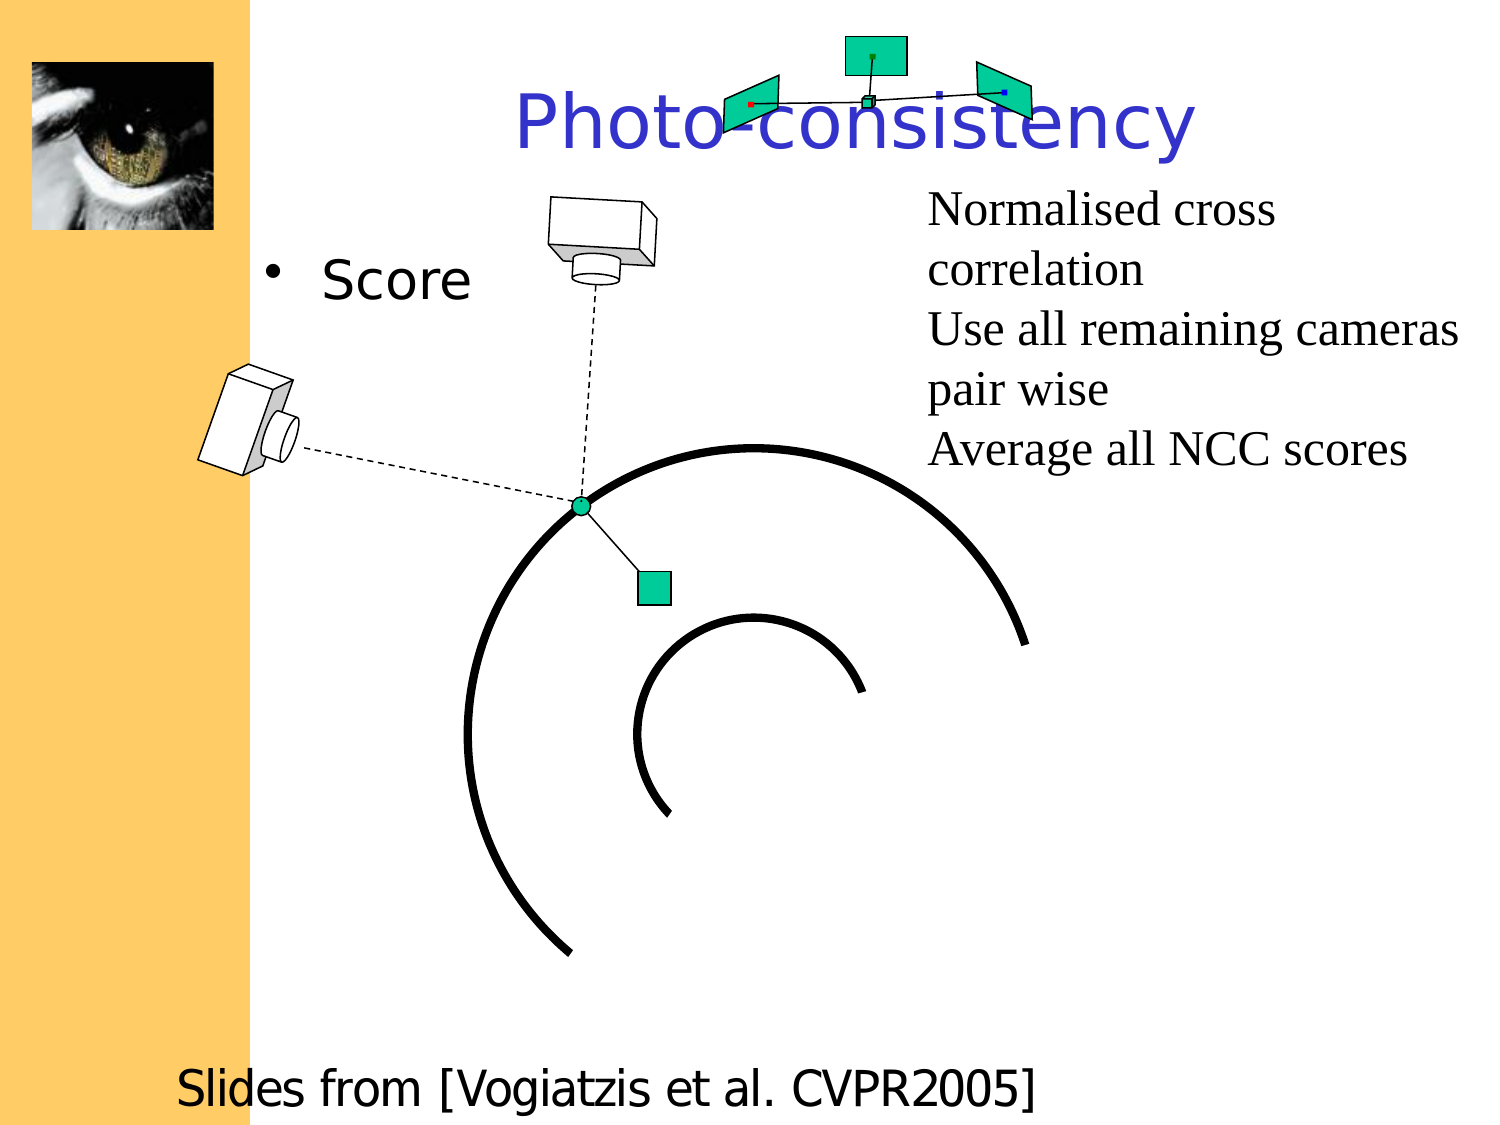

# Photo-consistency
Normalised cross correlation
Use all remaining cameras pair wise
Average all NCC scores

Score

Slides from [Vogiatzis et al. CVPR2005]